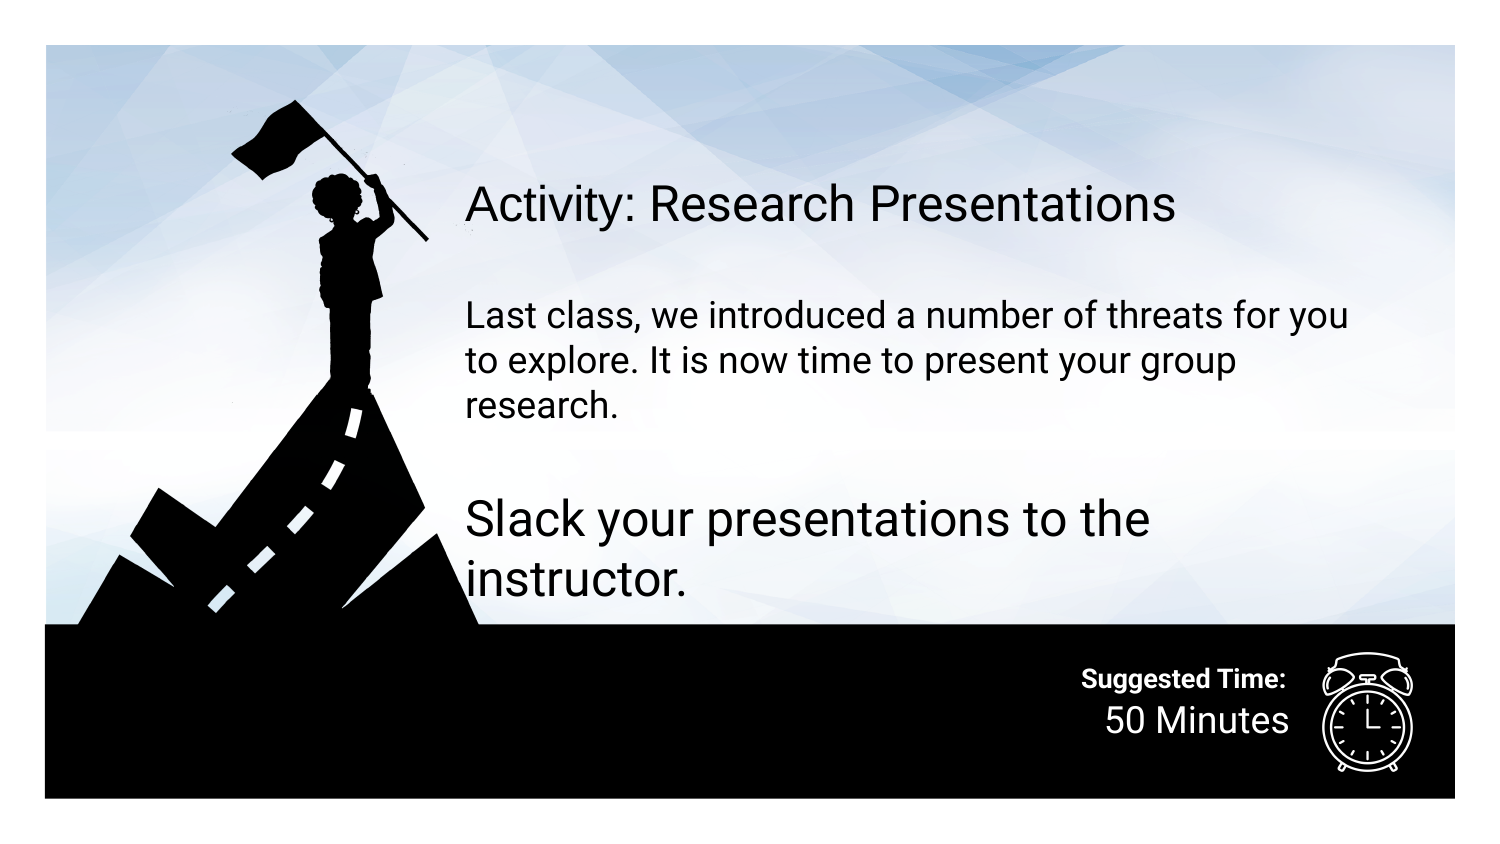

# Activity: Research Presentations

Last class, we introduced a number of threats for you to explore. It is now time to present your group research.

Slack your presentations to the instructor.
50 Minutes